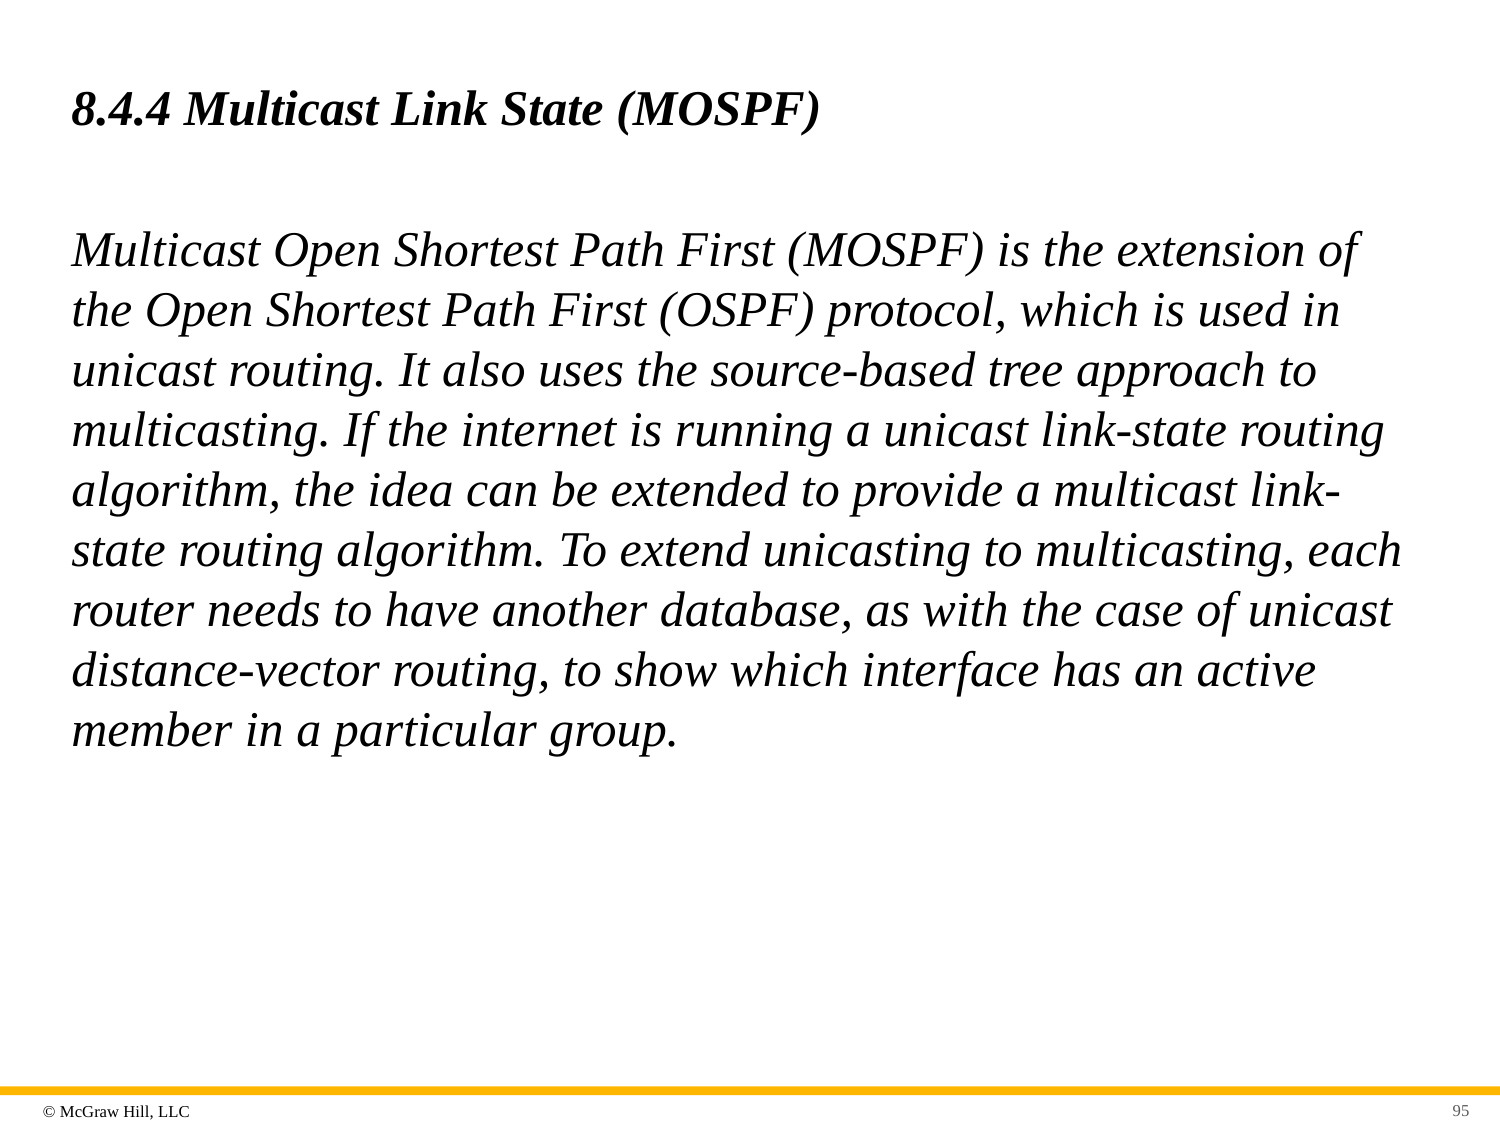

# 8.4.4 Multicast Link State (MOSPF)
Multicast Open Shortest Path First (MOSPF) is the extension of the Open Shortest Path First (OSPF) protocol, which is used in unicast routing. It also uses the source-based tree approach to multicasting. If the internet is running a unicast link-state routing algorithm, the idea can be extended to provide a multicast link-state routing algorithm. To extend unicasting to multicasting, each router needs to have another database, as with the case of unicast distance-vector routing, to show which interface has an active member in a particular group.
95